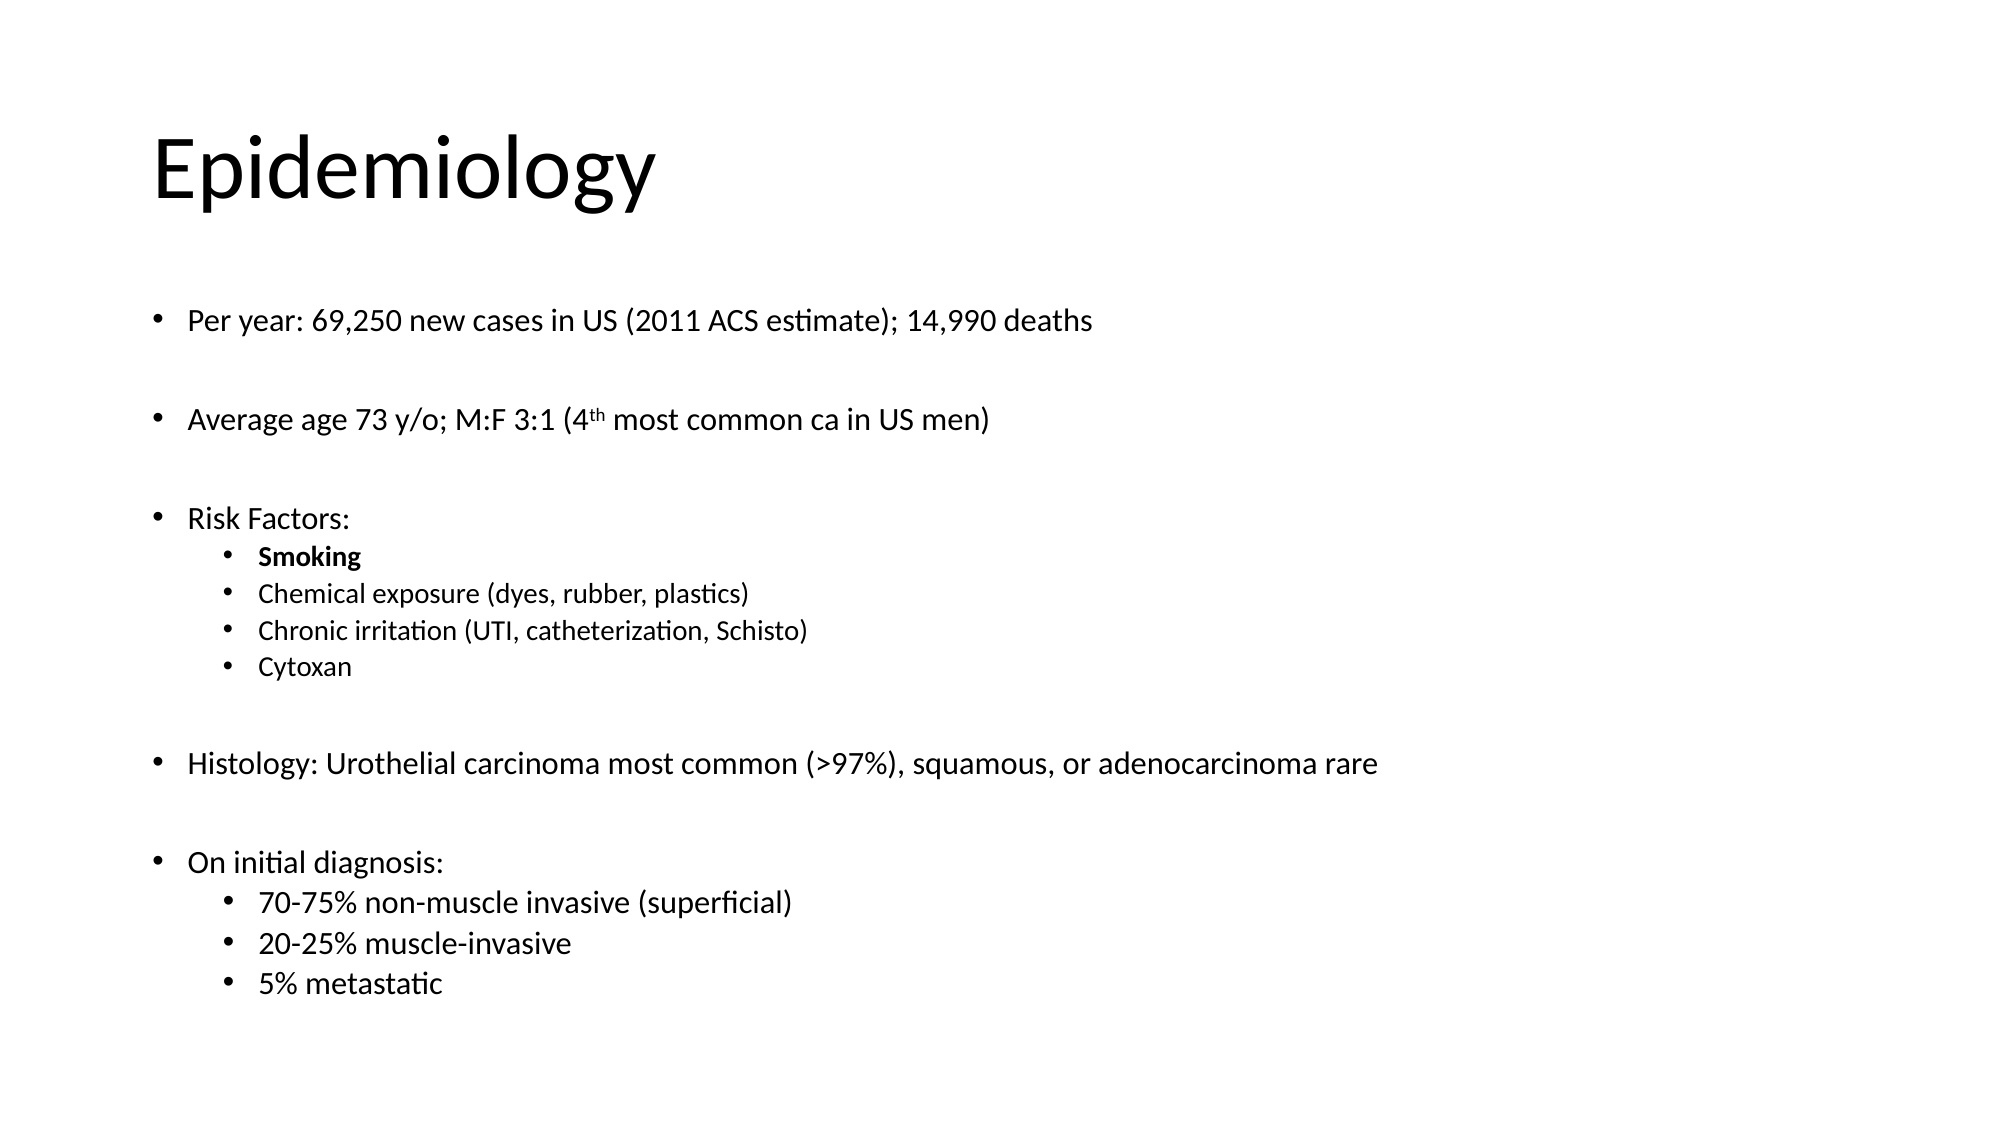

# Epidemiology
Per year: 69,250 new cases in US (2011 ACS estimate); 14,990 deaths

Average age 73 y/o; M:F 3:1 (4th most common ca in US men)

Risk Factors:
Smoking
Chemical exposure (dyes, rubber, plastics)
Chronic irritation (UTI, catheterization, Schisto)
Cytoxan

Histology: Urothelial carcinoma most common (>97%), squamous, or adenocarcinoma rare

On initial diagnosis:
70-75% non-muscle invasive (superficial)
20-25% muscle-invasive
5% metastatic